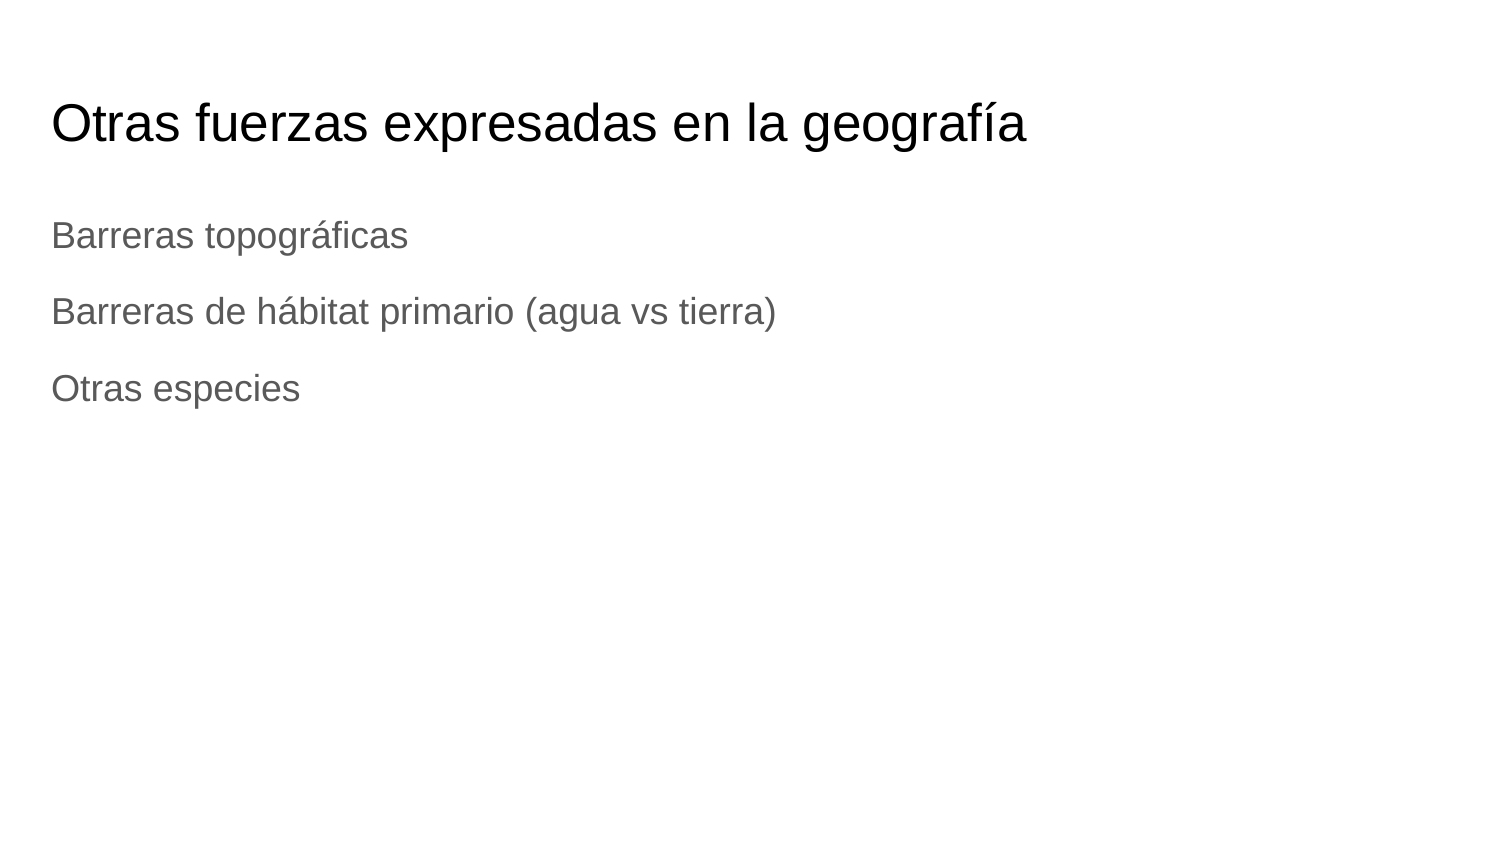

# Otras fuerzas expresadas en la geografía
Barreras topográficas
Barreras de hábitat primario (agua vs tierra)
Otras especies